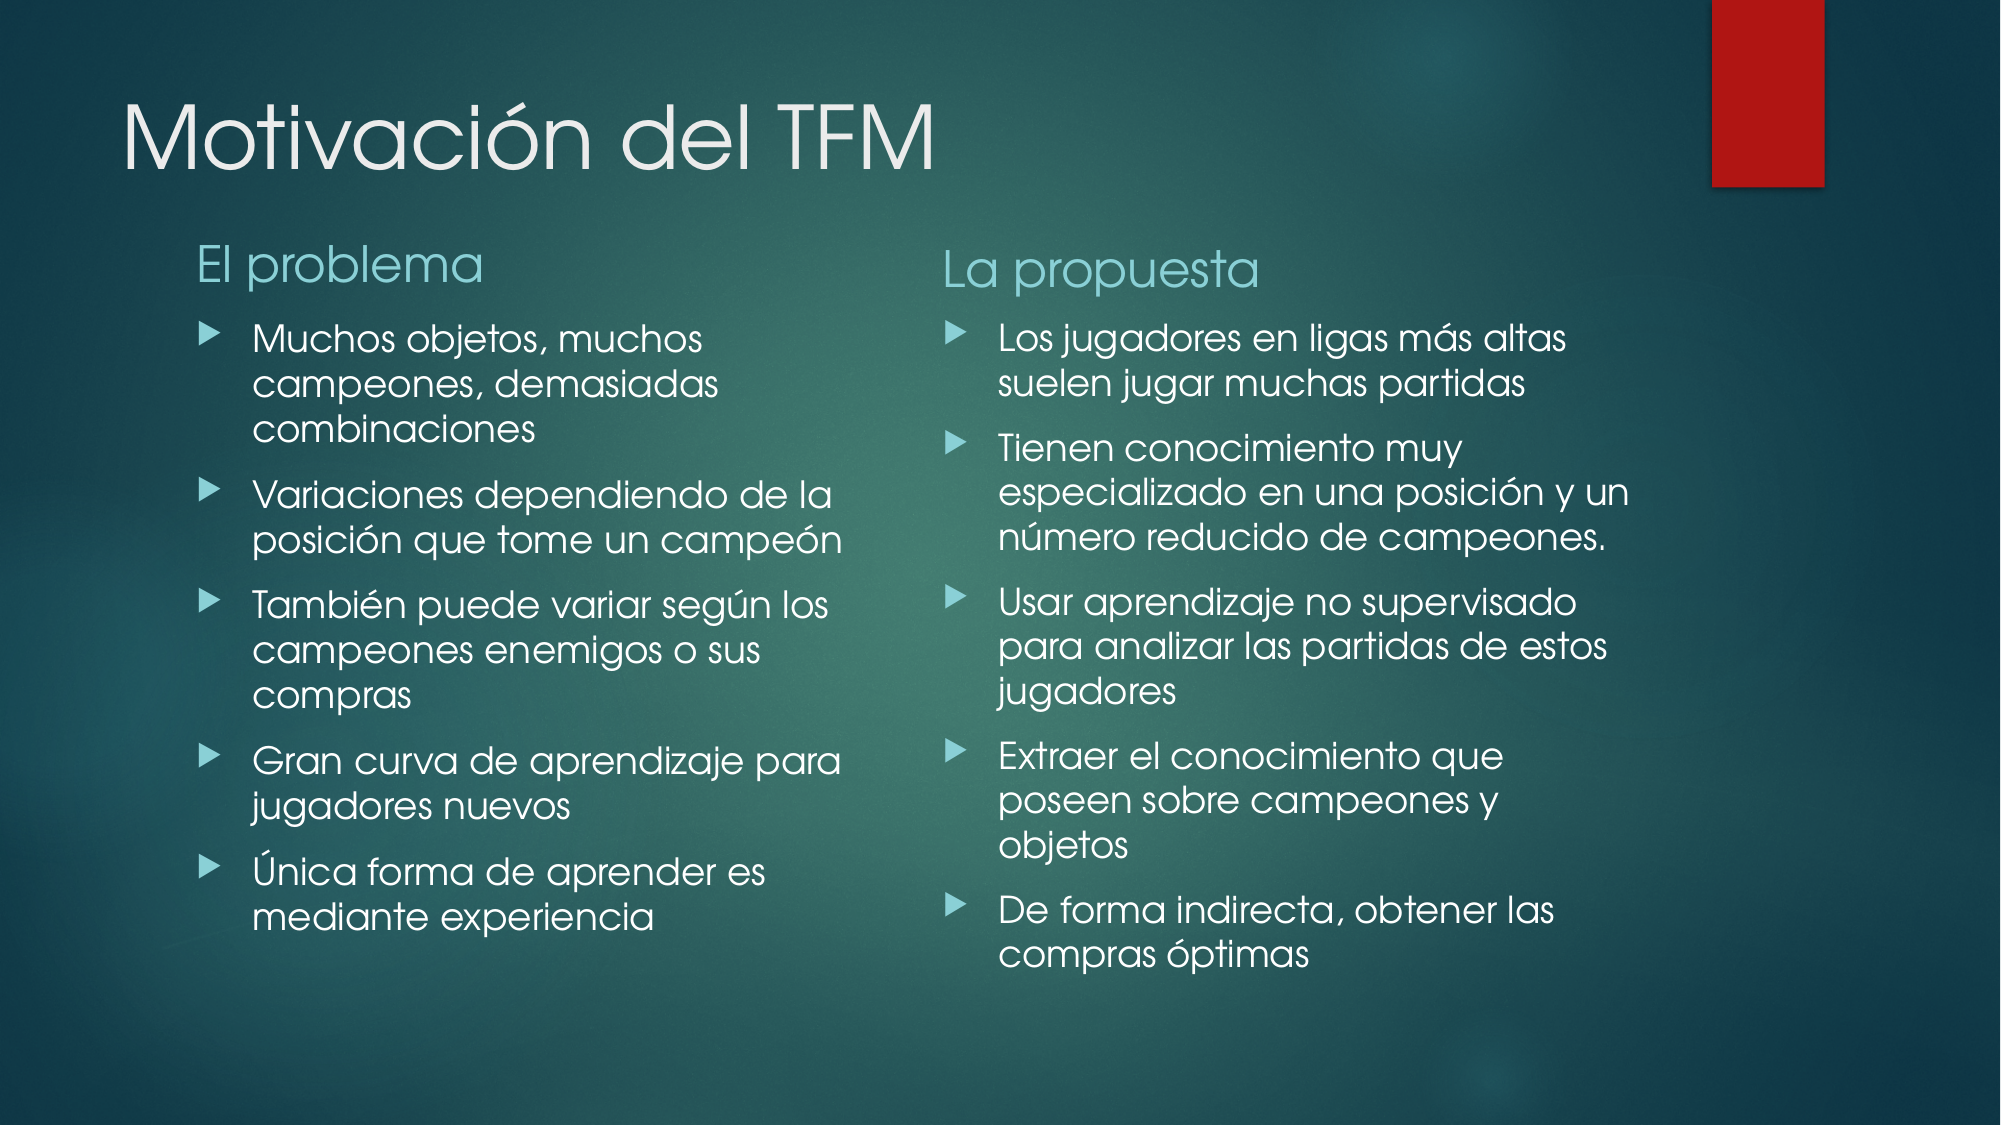

# Motivación del TFM
El problema
La propuesta
Muchos objetos, muchos campeones, demasiadas combinaciones
Variaciones dependiendo de la posición que tome un campeón
También puede variar según los campeones enemigos o sus compras
Gran curva de aprendizaje para jugadores nuevos
Única forma de aprender es mediante experiencia
Los jugadores en ligas más altas suelen jugar muchas partidas
Tienen conocimiento muy especializado en una posición y un número reducido de campeones.
Usar aprendizaje no supervisado para analizar las partidas de estos jugadores
Extraer el conocimiento que poseen sobre campeones y objetos
De forma indirecta, obtener las compras óptimas